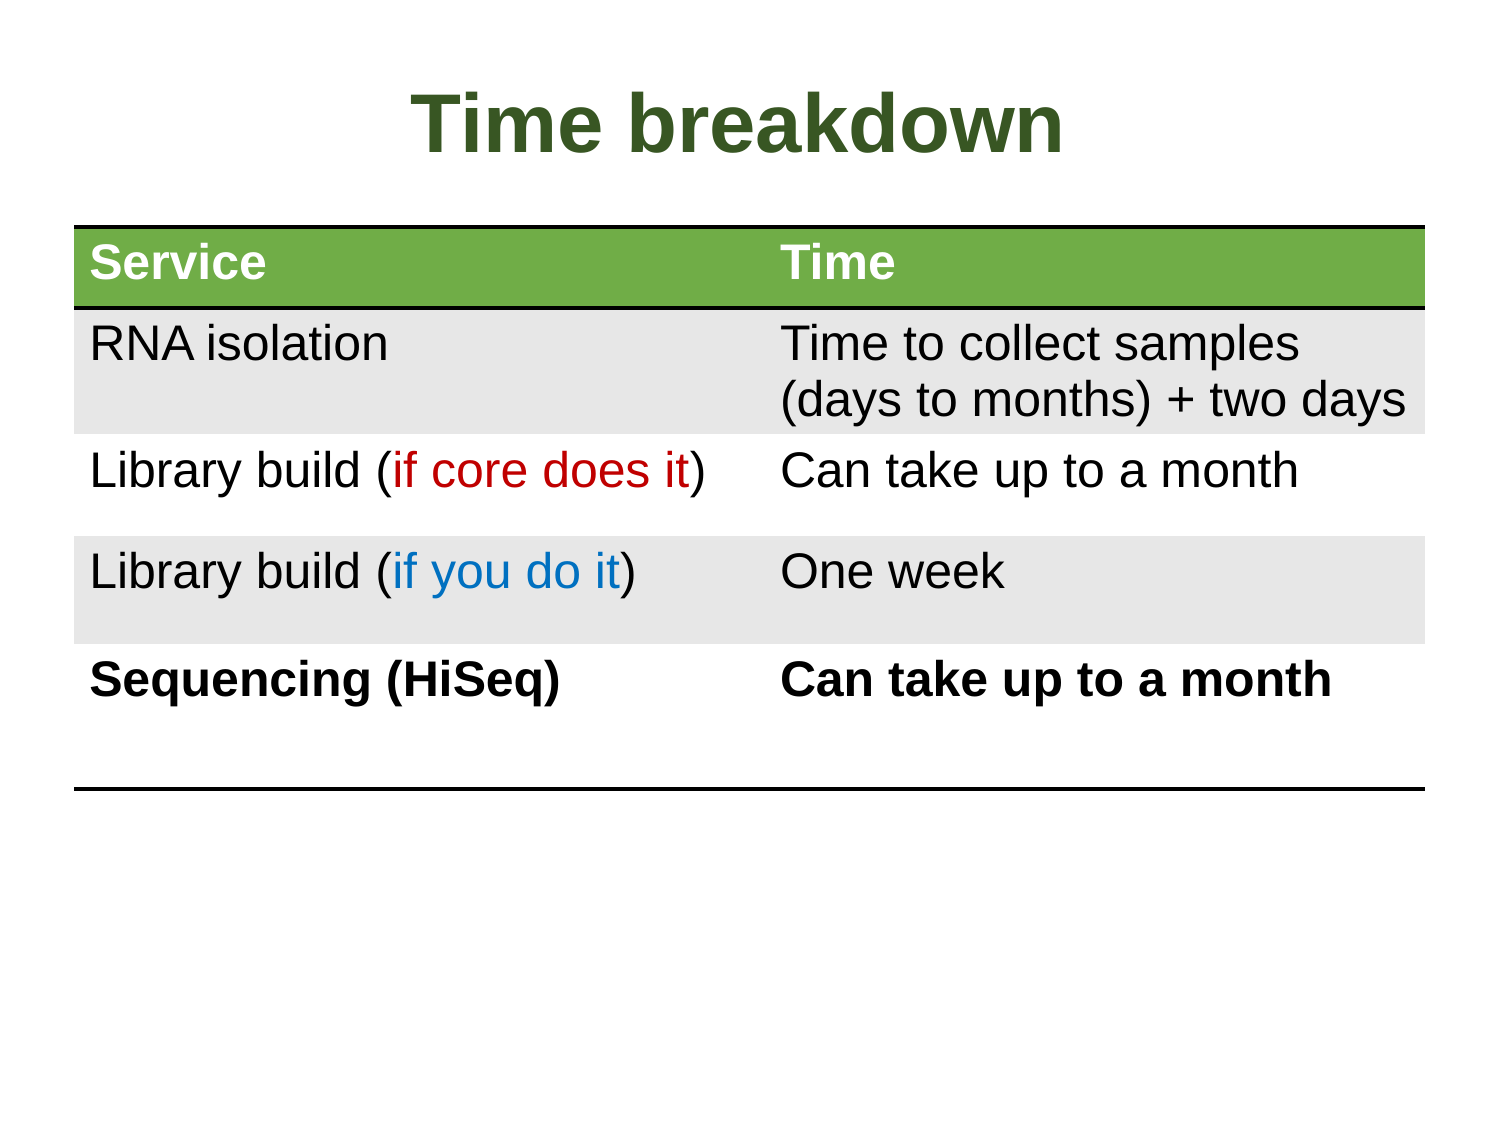

# Time breakdown
| Service | Time |
| --- | --- |
| RNA isolation | Time to collect samples (days to months) + two days |
| Library build (if core does it) | Can take up to a month |
| Library build (if you do it) | One week |
| Sequencing (HiSeq) | Can take up to a month |